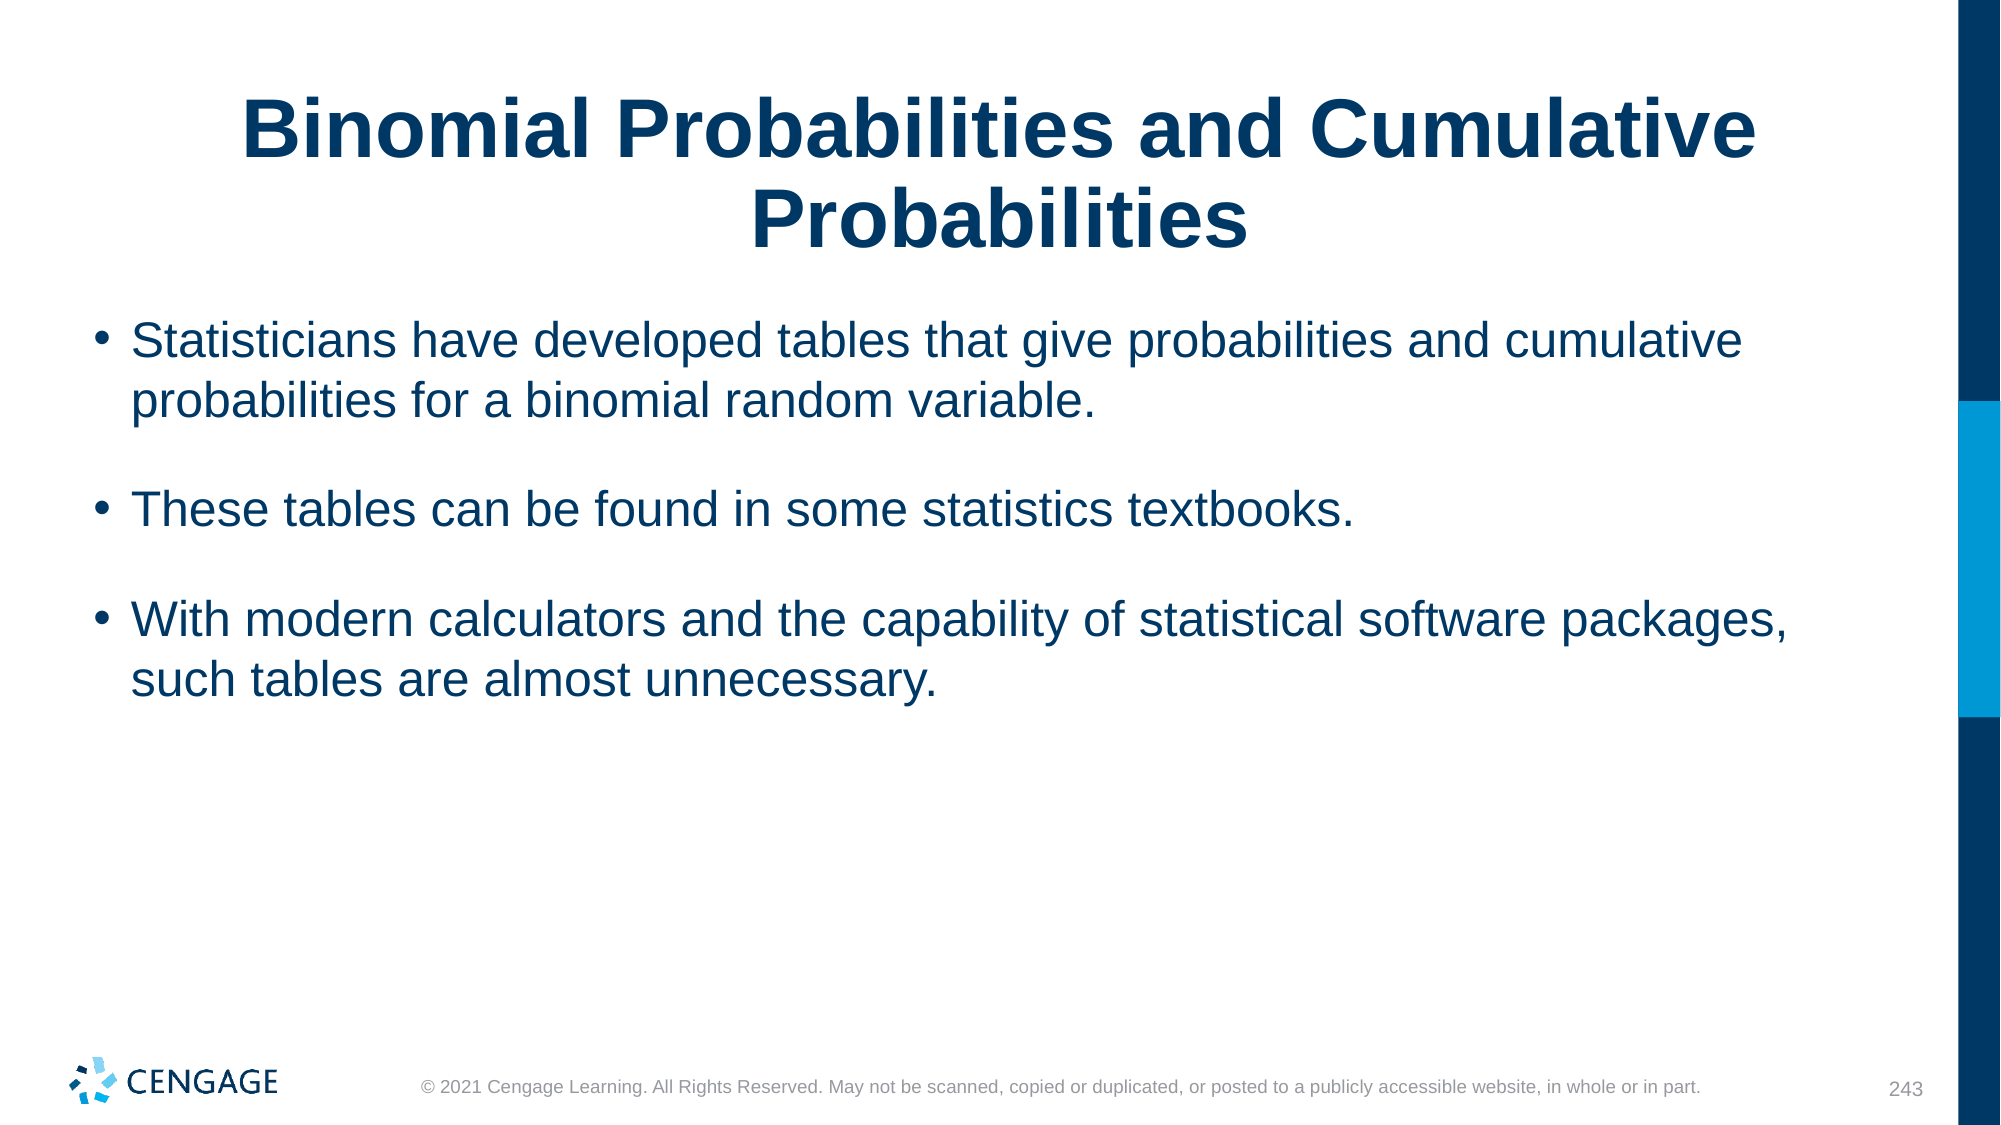

# Binomial Probabilities and Cumulative Probabilities
Statisticians have developed tables that give probabilities and cumulative probabilities for a binomial random variable.
These tables can be found in some statistics textbooks.
With modern calculators and the capability of statistical software packages, such tables are almost unnecessary.